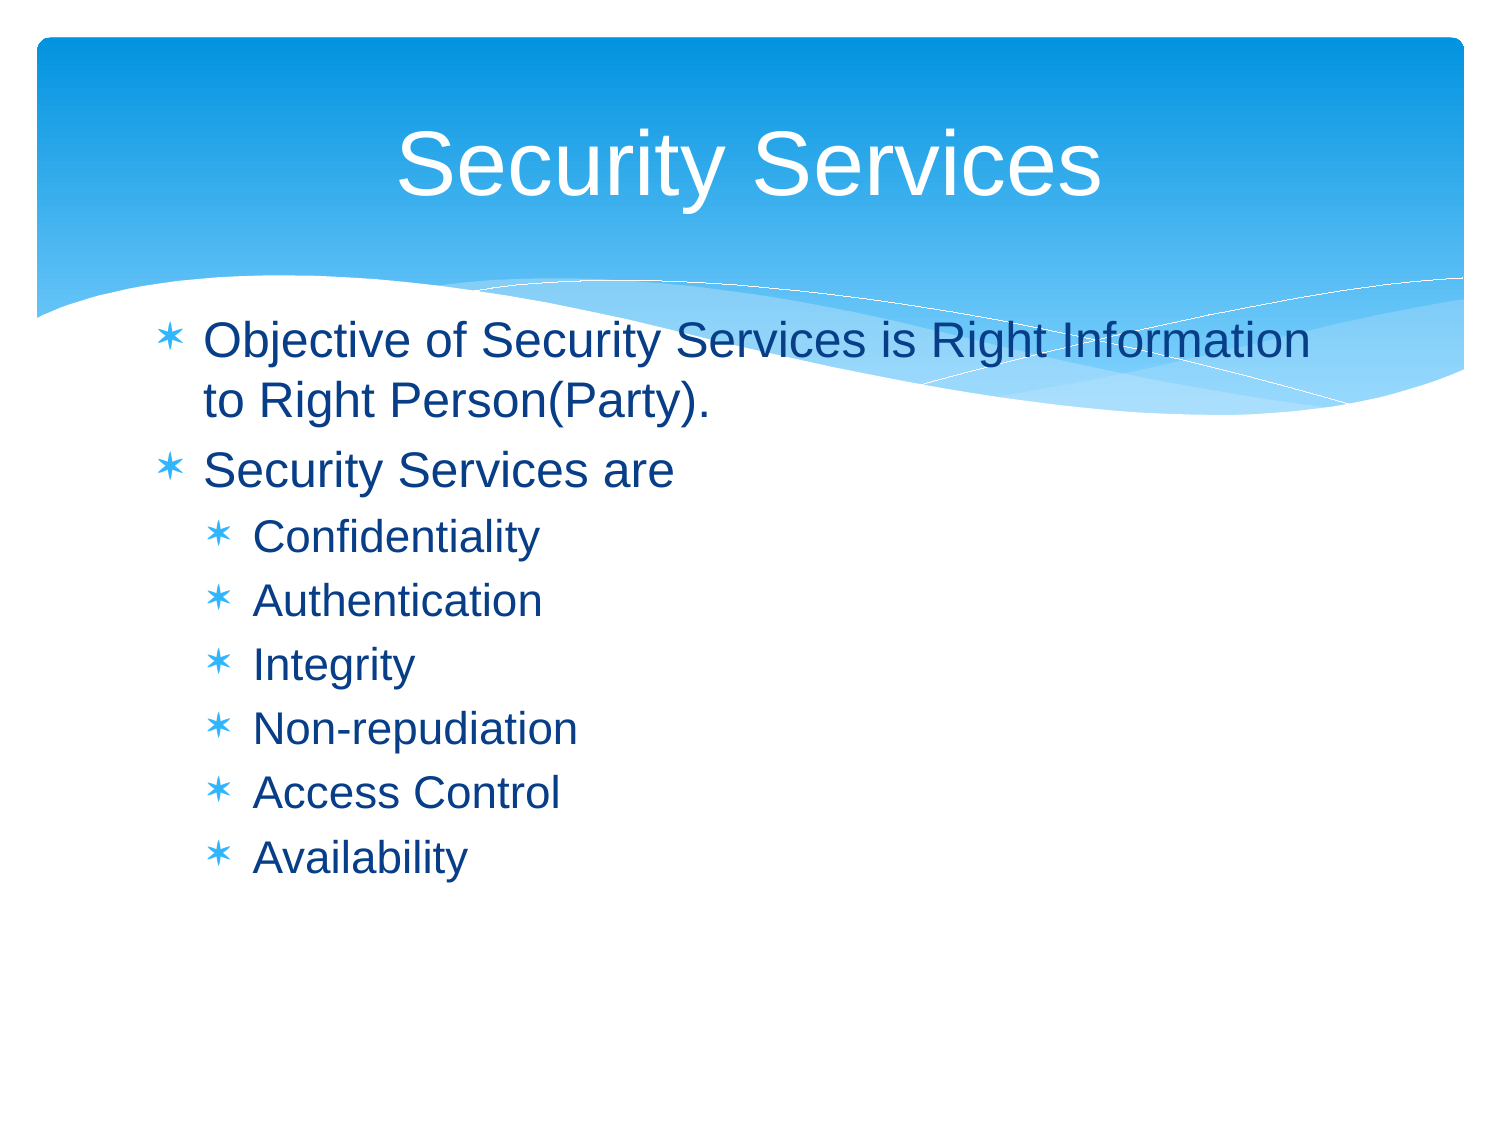

# Security Services
Objective of Security Services is Right Information to Right Person(Party).
Security Services are
Confidentiality
Authentication
Integrity
Non-repudiation
Access Control
Availability